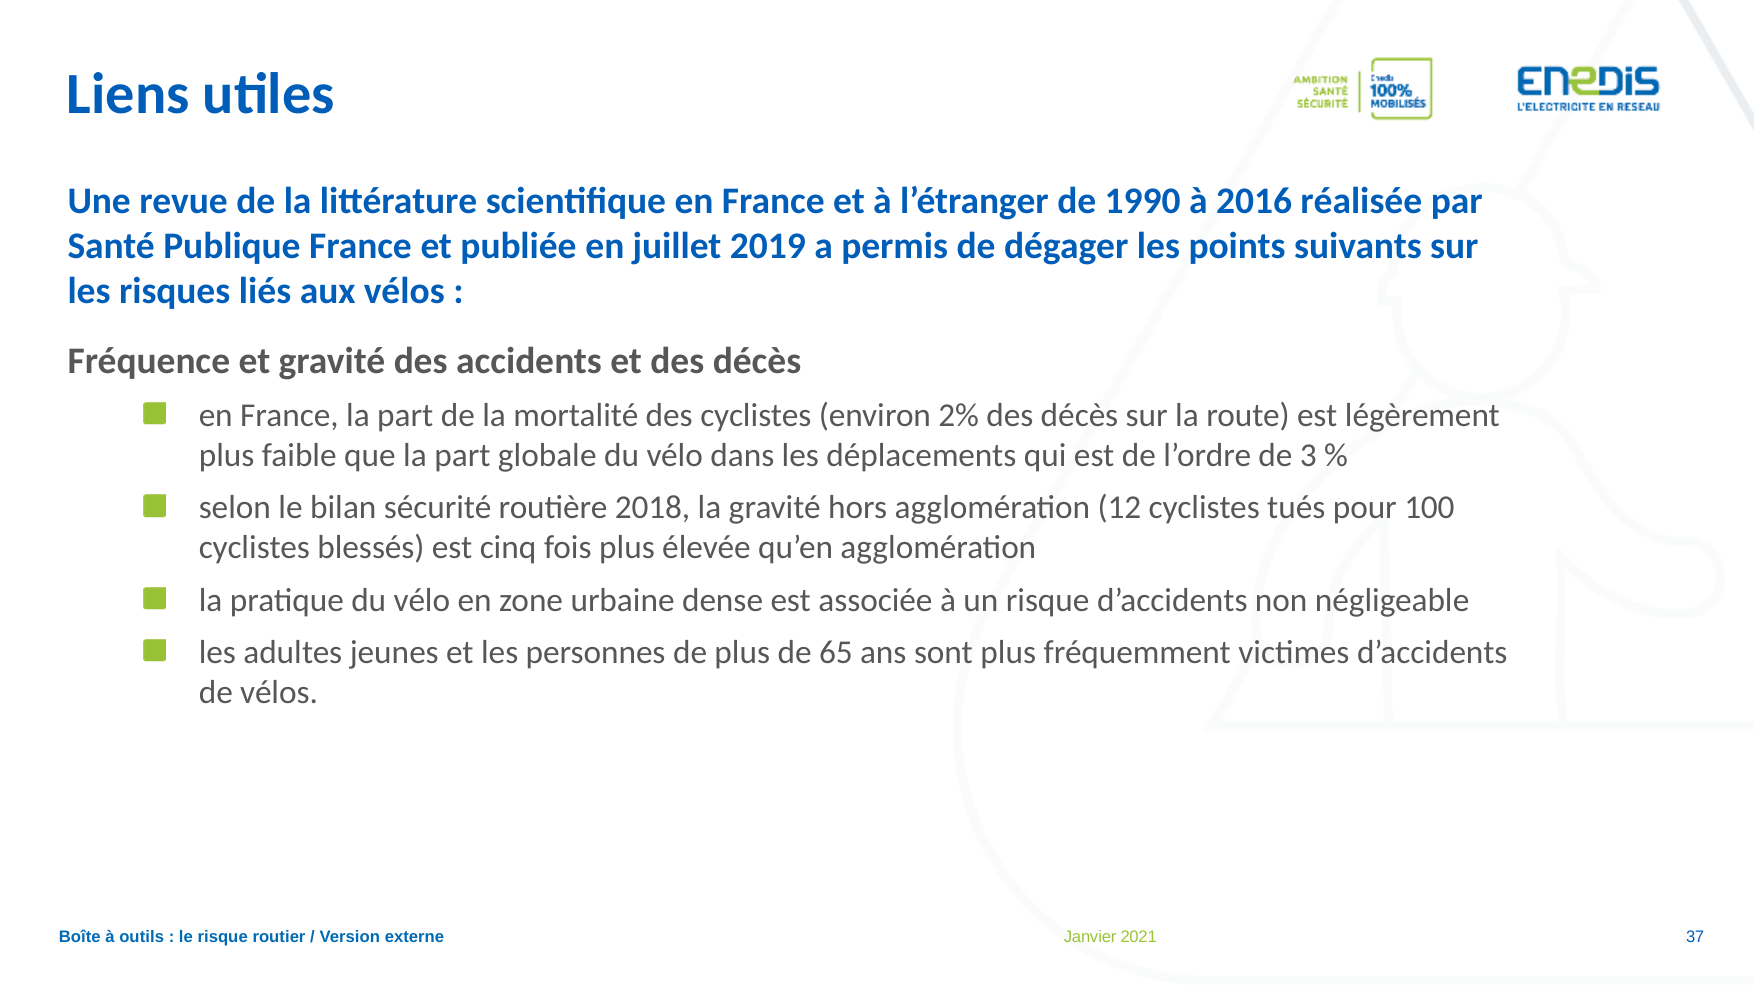

Liens utiles
Une revue de la littérature scientifique en France et à l’étranger de 1990 à 2016 réalisée par Santé Publique France et publiée en juillet 2019 a permis de dégager les points suivants sur les risques liés aux vélos :

Fréquence et gravité des accidents et des décès
en France, la part de la mortalité des cyclistes (environ 2% des décès sur la route) est légèrement plus faible que la part globale du vélo dans les déplacements qui est de l’ordre de 3 %
selon le bilan sécurité routière 2018, la gravité hors agglomération (12 cyclistes tués pour 100 cyclistes blessés) est cinq fois plus élevée qu’en agglomération
la pratique du vélo en zone urbaine dense est associée à un risque d’accidents non négligeable
les adultes jeunes et les personnes de plus de 65 ans sont plus fréquemment victimes d’accidents de vélos.